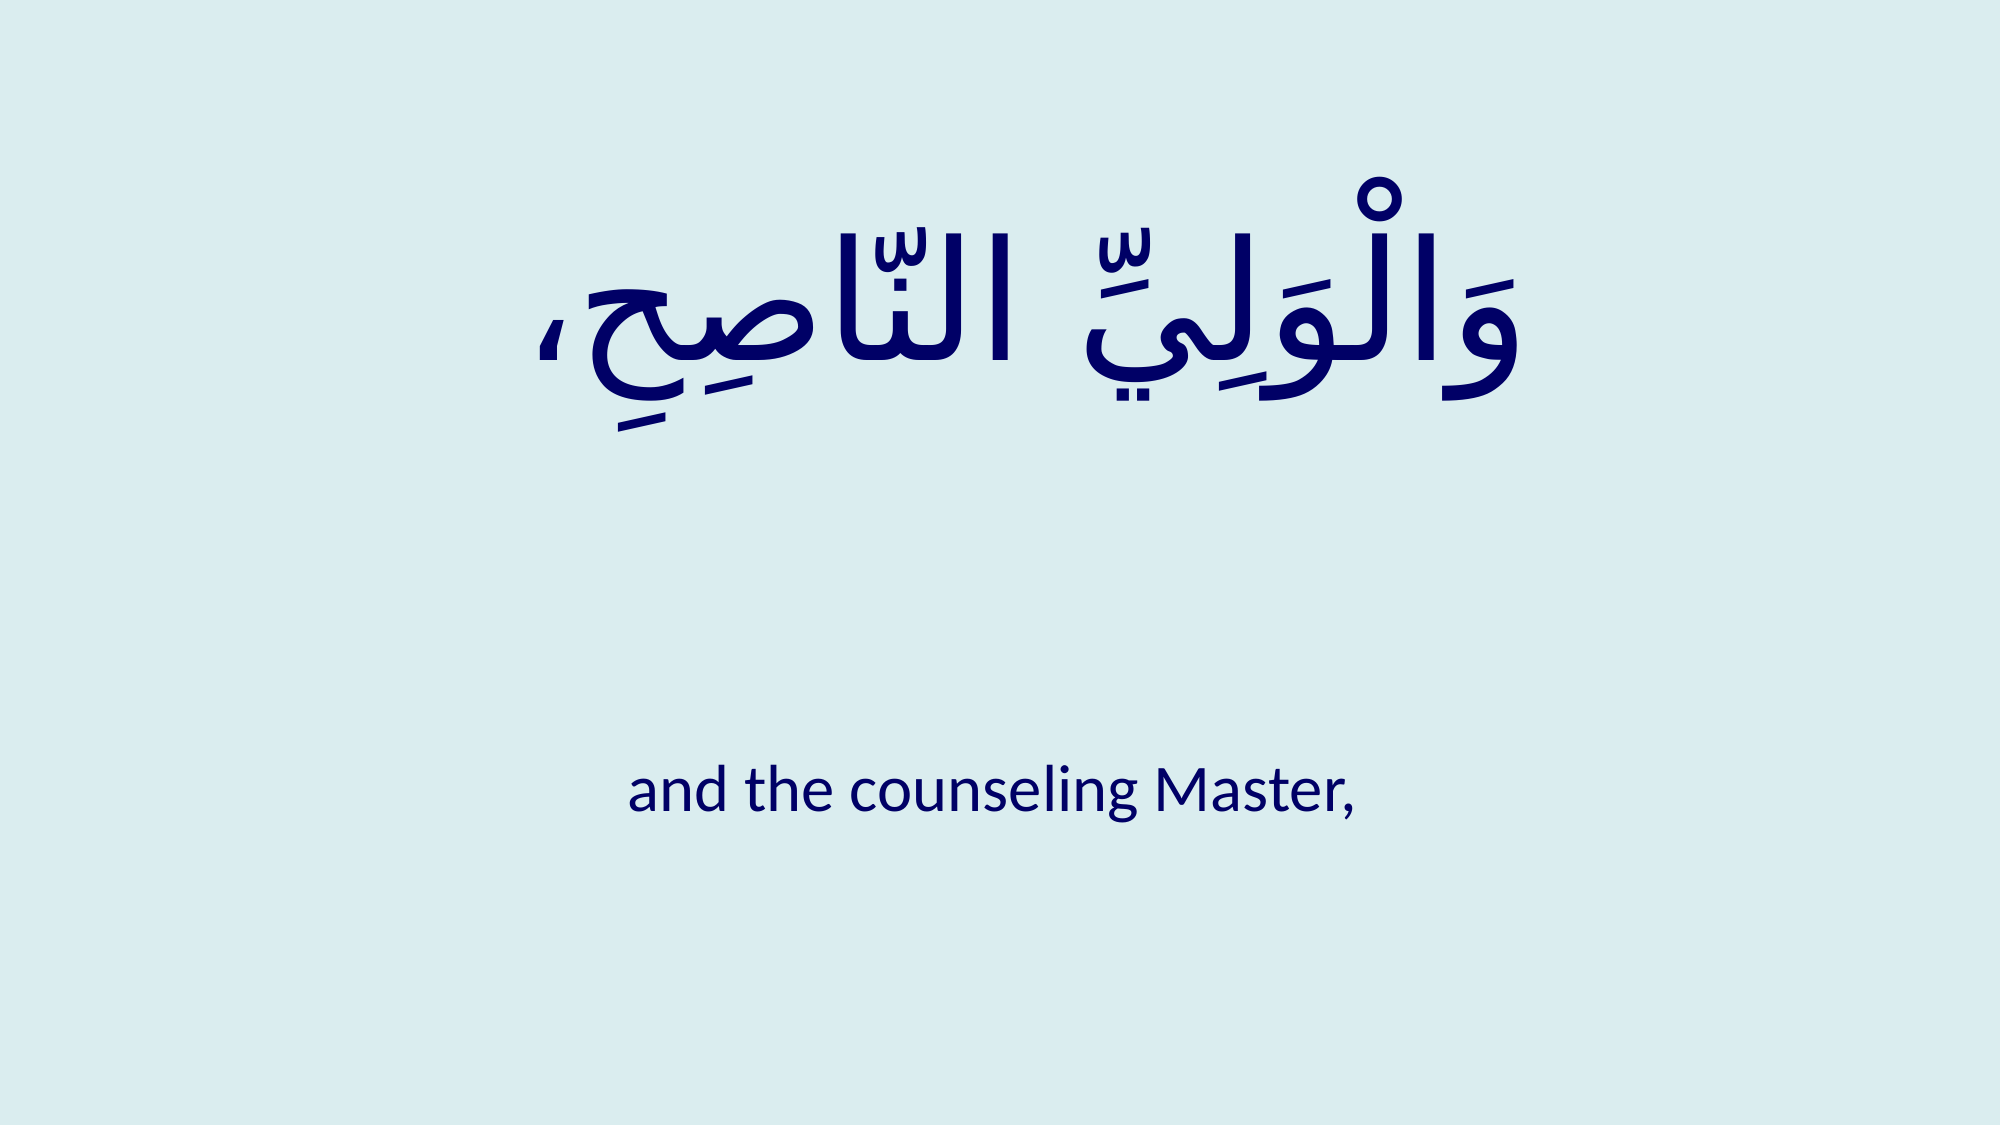

# وَالْوَلِيِّ النّاصِحِ،
and the counseling Master,